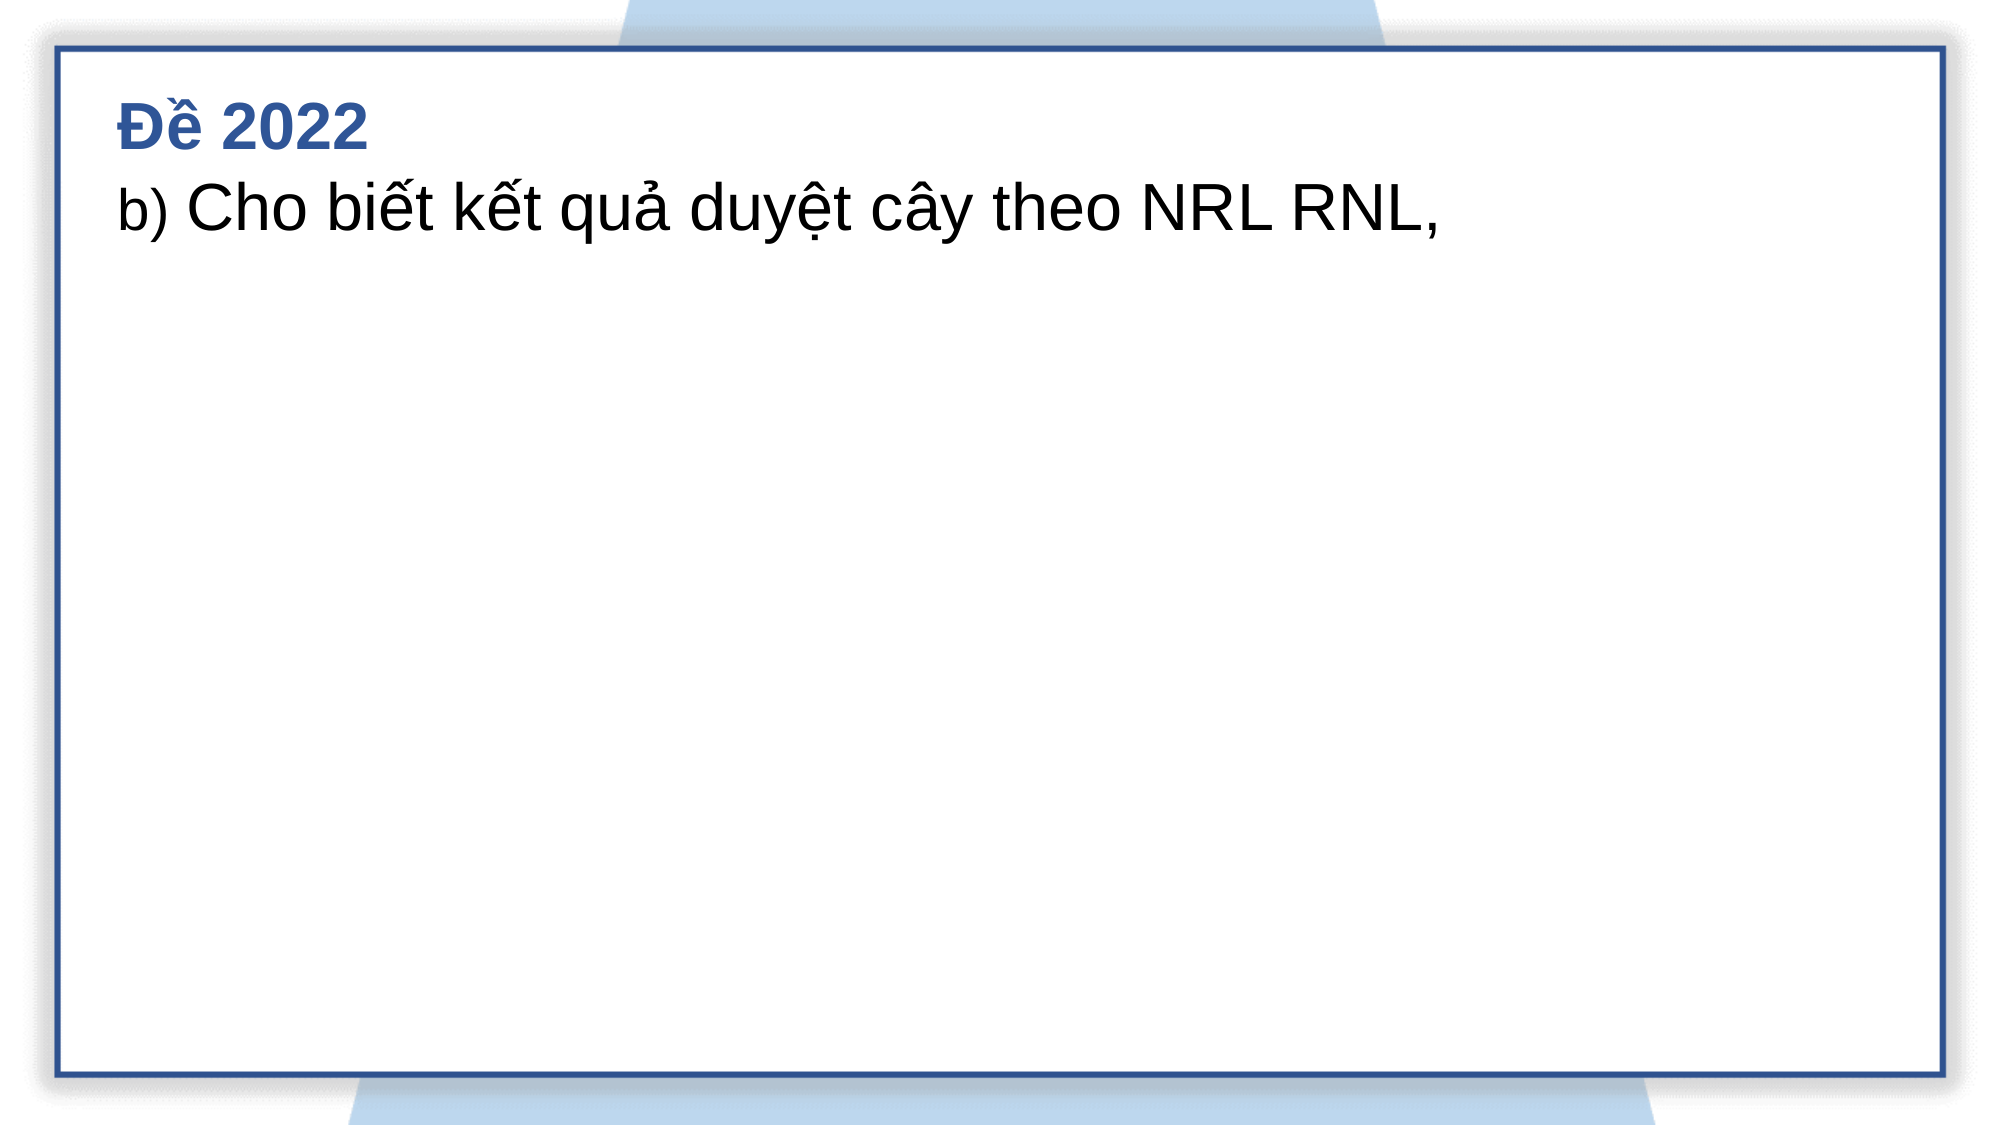

Đề 2022
b) Cho biết kết quả duyệt cây theo NRL RNL,